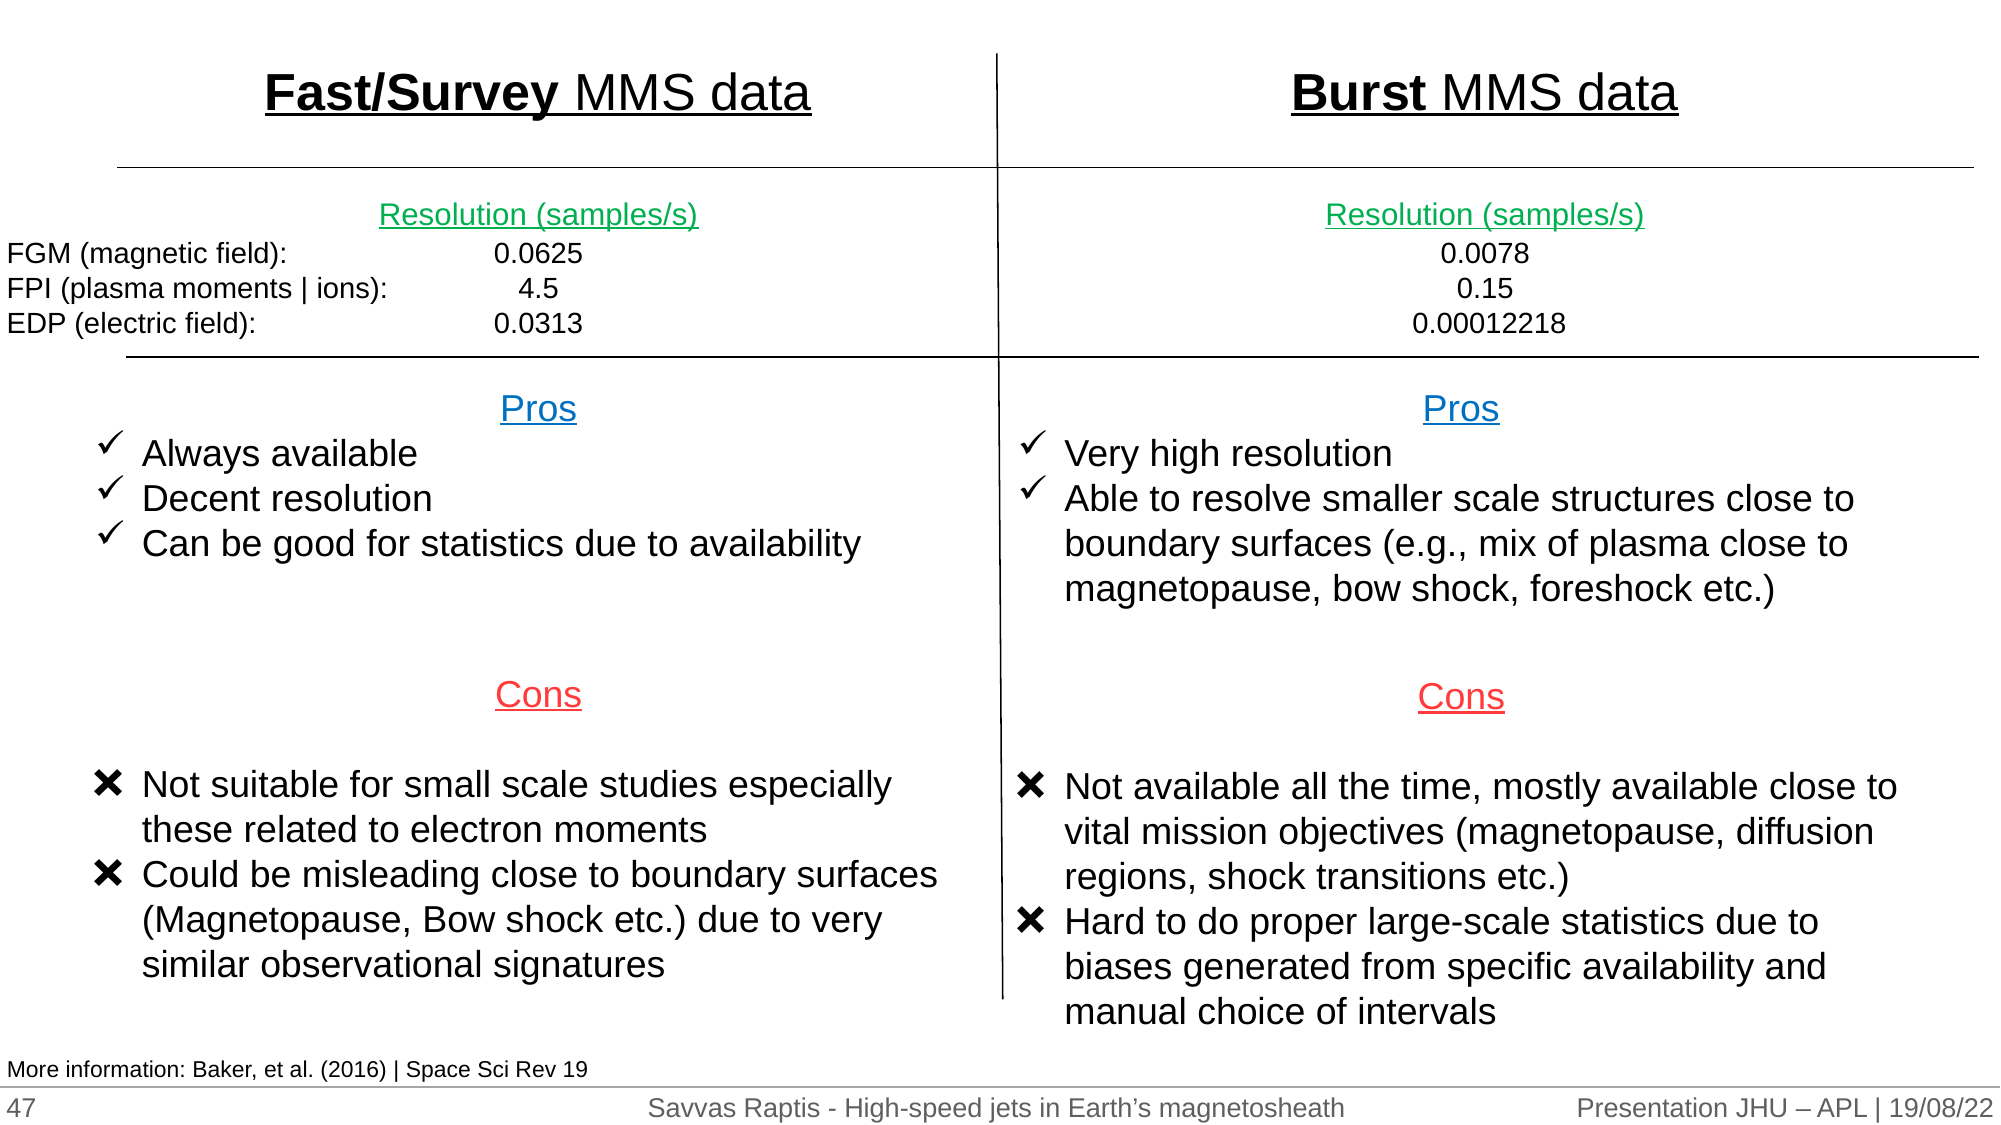

Fast/Survey MMS data
Burst MMS data
Resolution (samples/s)
Resolution (samples/s)
FGM (magnetic field):
FPI (plasma moments | ions):
EDP (electric field):
0.0625
4.5
0.0313
0.0078
0.15
 0.00012218
Pros
Always available
Decent resolution
Can be good for statistics due to availability

Pros
Very high resolution
Able to resolve smaller scale structures close to boundary surfaces (e.g., mix of plasma close to magnetopause, bow shock, foreshock etc.)

Cons

Not available all the time, mostly available close to vital mission objectives (magnetopause, diffusion regions, shock transitions etc.)
Hard to do proper large-scale statistics due to biases generated from specific availability and manual choice of intervals
Cons

Not suitable for small scale studies especially these related to electron moments
Could be misleading close to boundary surfaces (Magnetopause, Bow shock etc.) due to very similar observational signatures
More information: Baker, et al. (2016) | Space Sci Rev 19